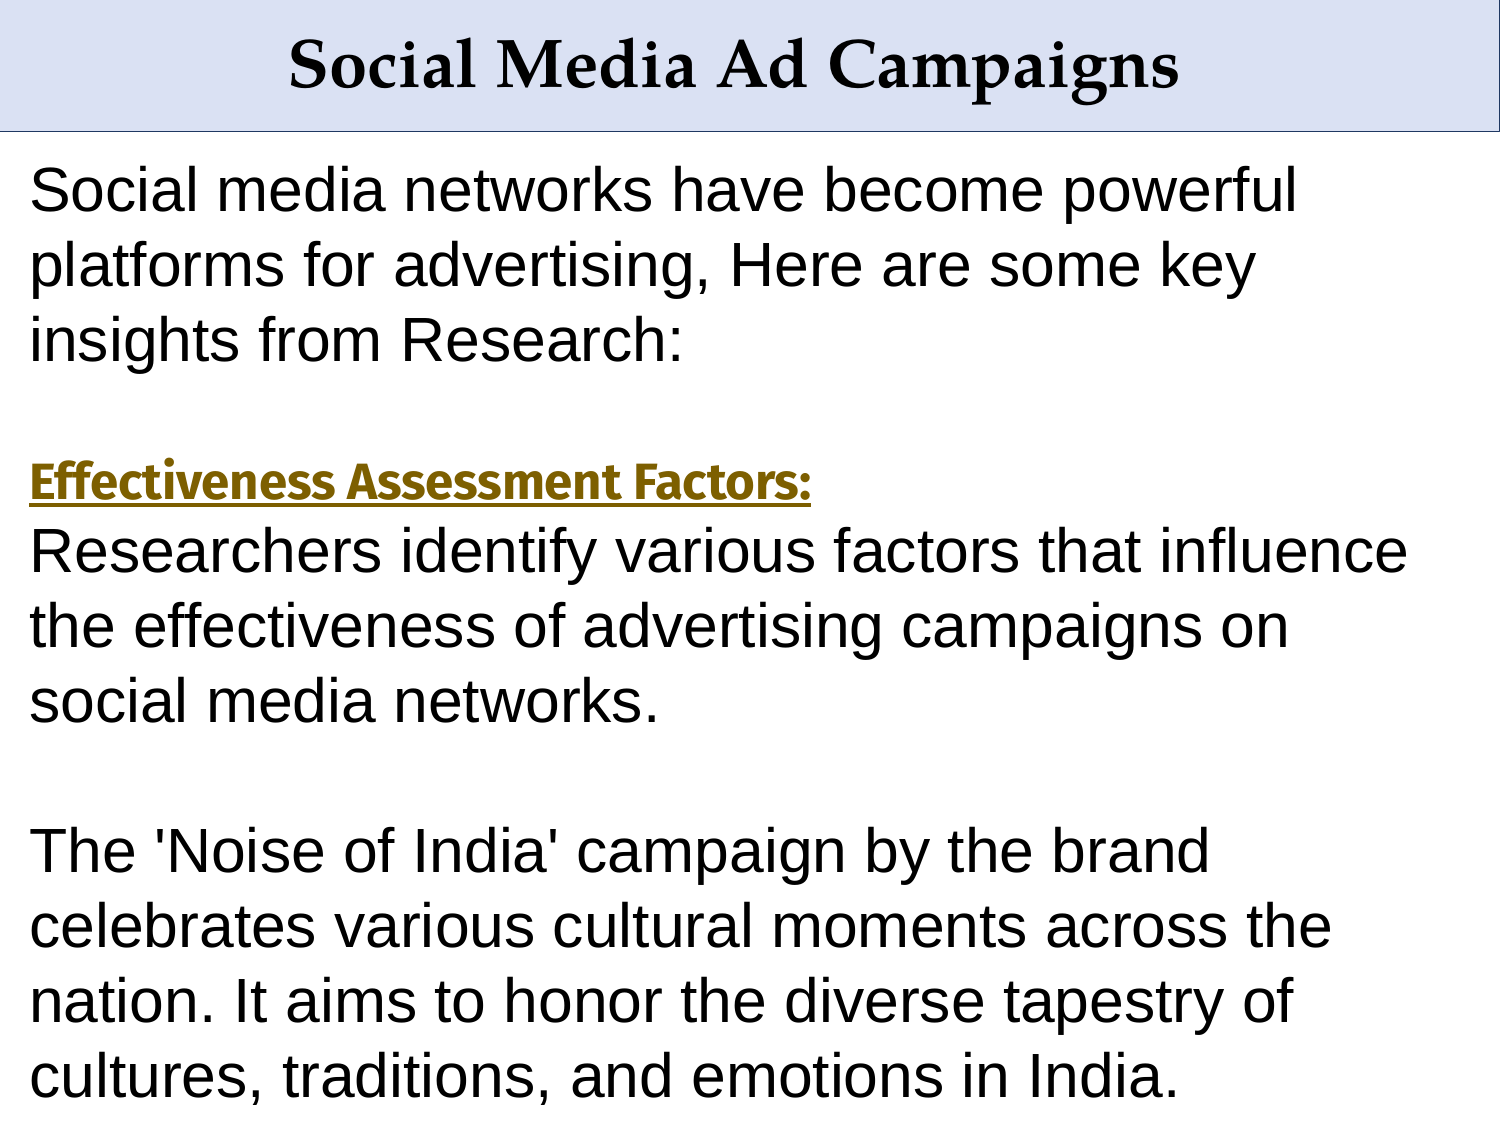

# Social Media Ad Campaigns
Social media networks have become powerful platforms for advertising, Here are some key insights from Research:

Effectiveness Assessment Factors:
Researchers identify various factors that influence the effectiveness of advertising campaigns on social media networks.

The 'Noise of India' campaign by the brand celebrates various cultural moments across the nation. It aims to honor the diverse tapestry of cultures, traditions, and emotions in India.